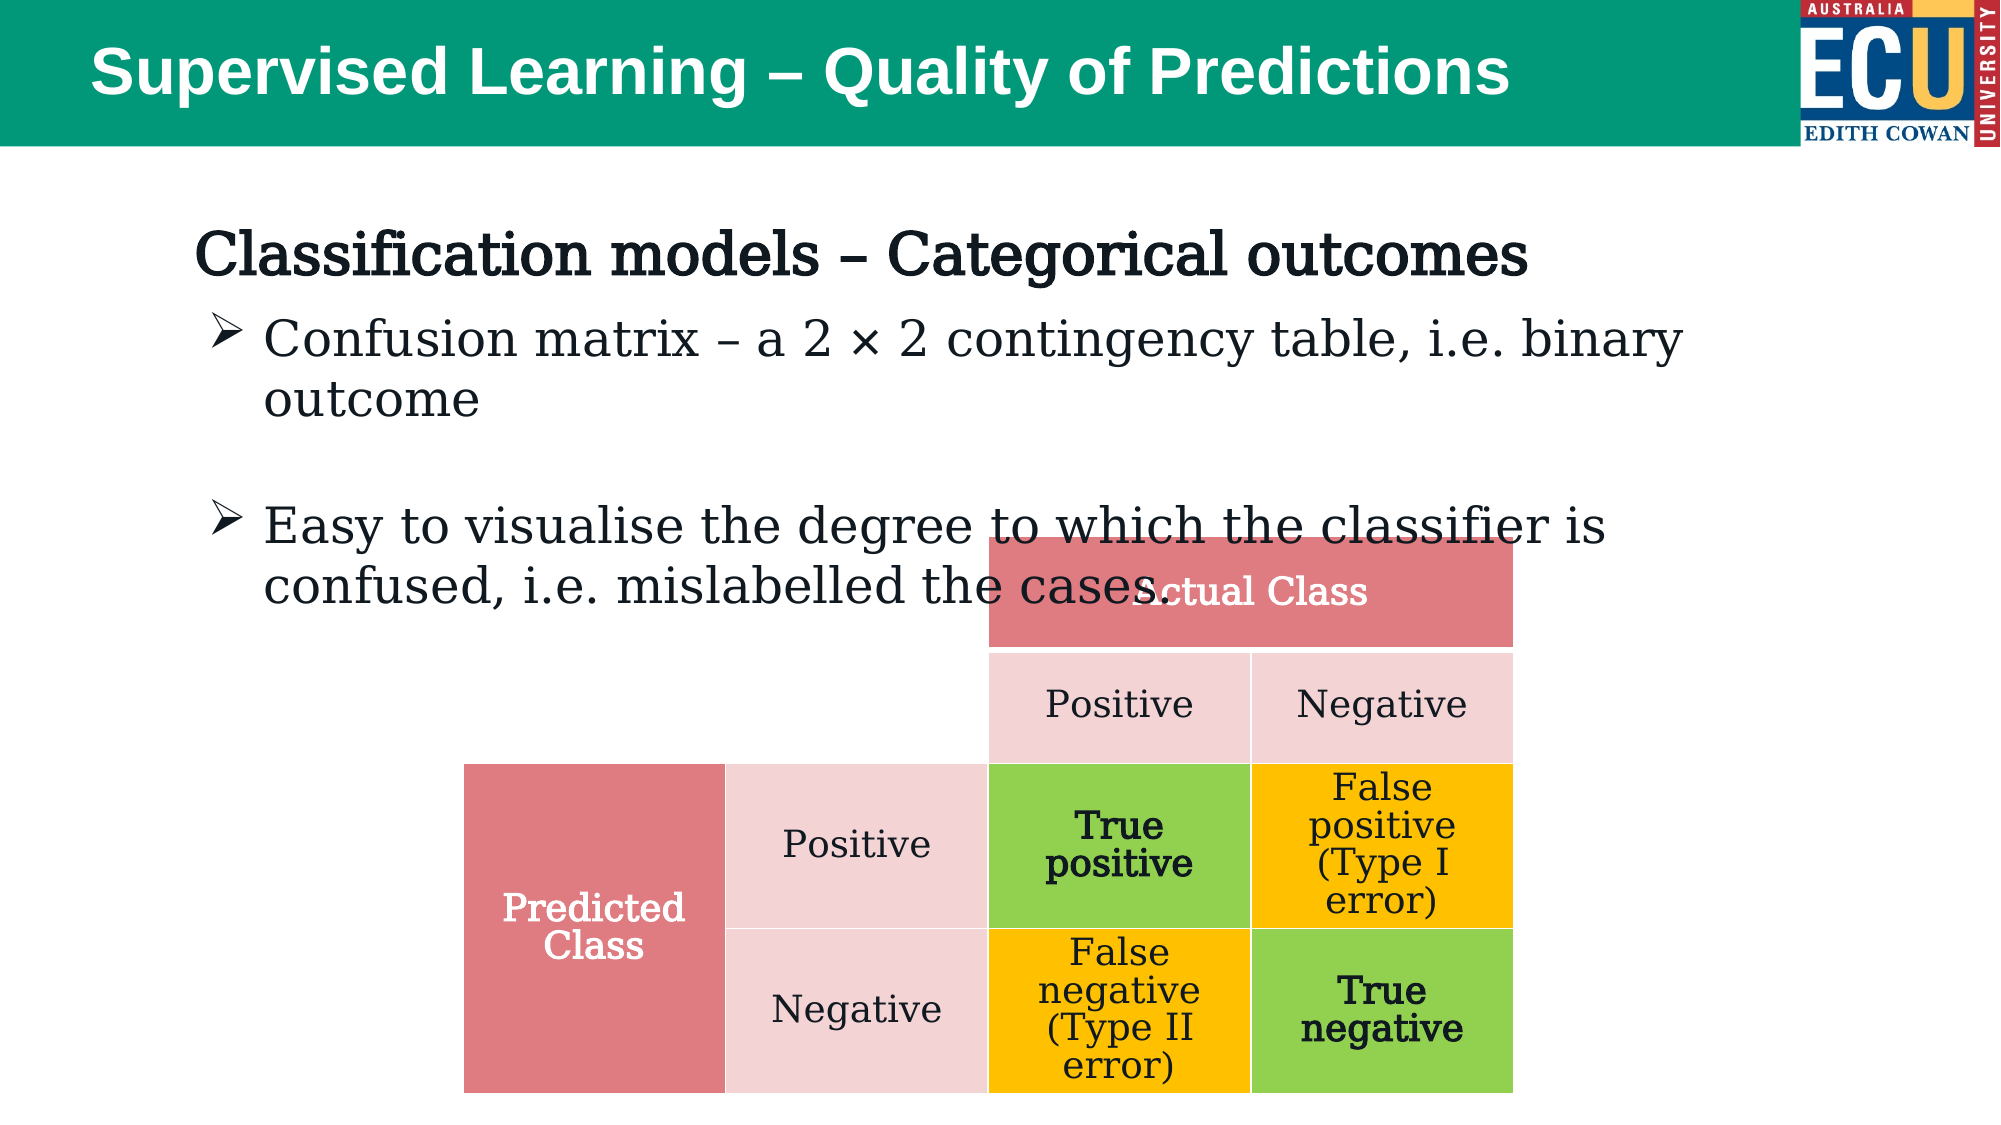

# Supervised Learning – Quality of Predictions
Classification models – Categorical outcomes
Confusion matrix – a 2 × 2 contingency table, i.e. binary outcome

Easy to visualise the degree to which the classifier is confused, i.e. mislabelled the cases.
|  |  | Actual Class |  |
| --- | --- | --- | --- |
|  |  | Positive | Negative |
| Predicted Class | Positive | True positive | False positive (Type I error) |
|  | Negative | False negative (Type II error) | True negative |